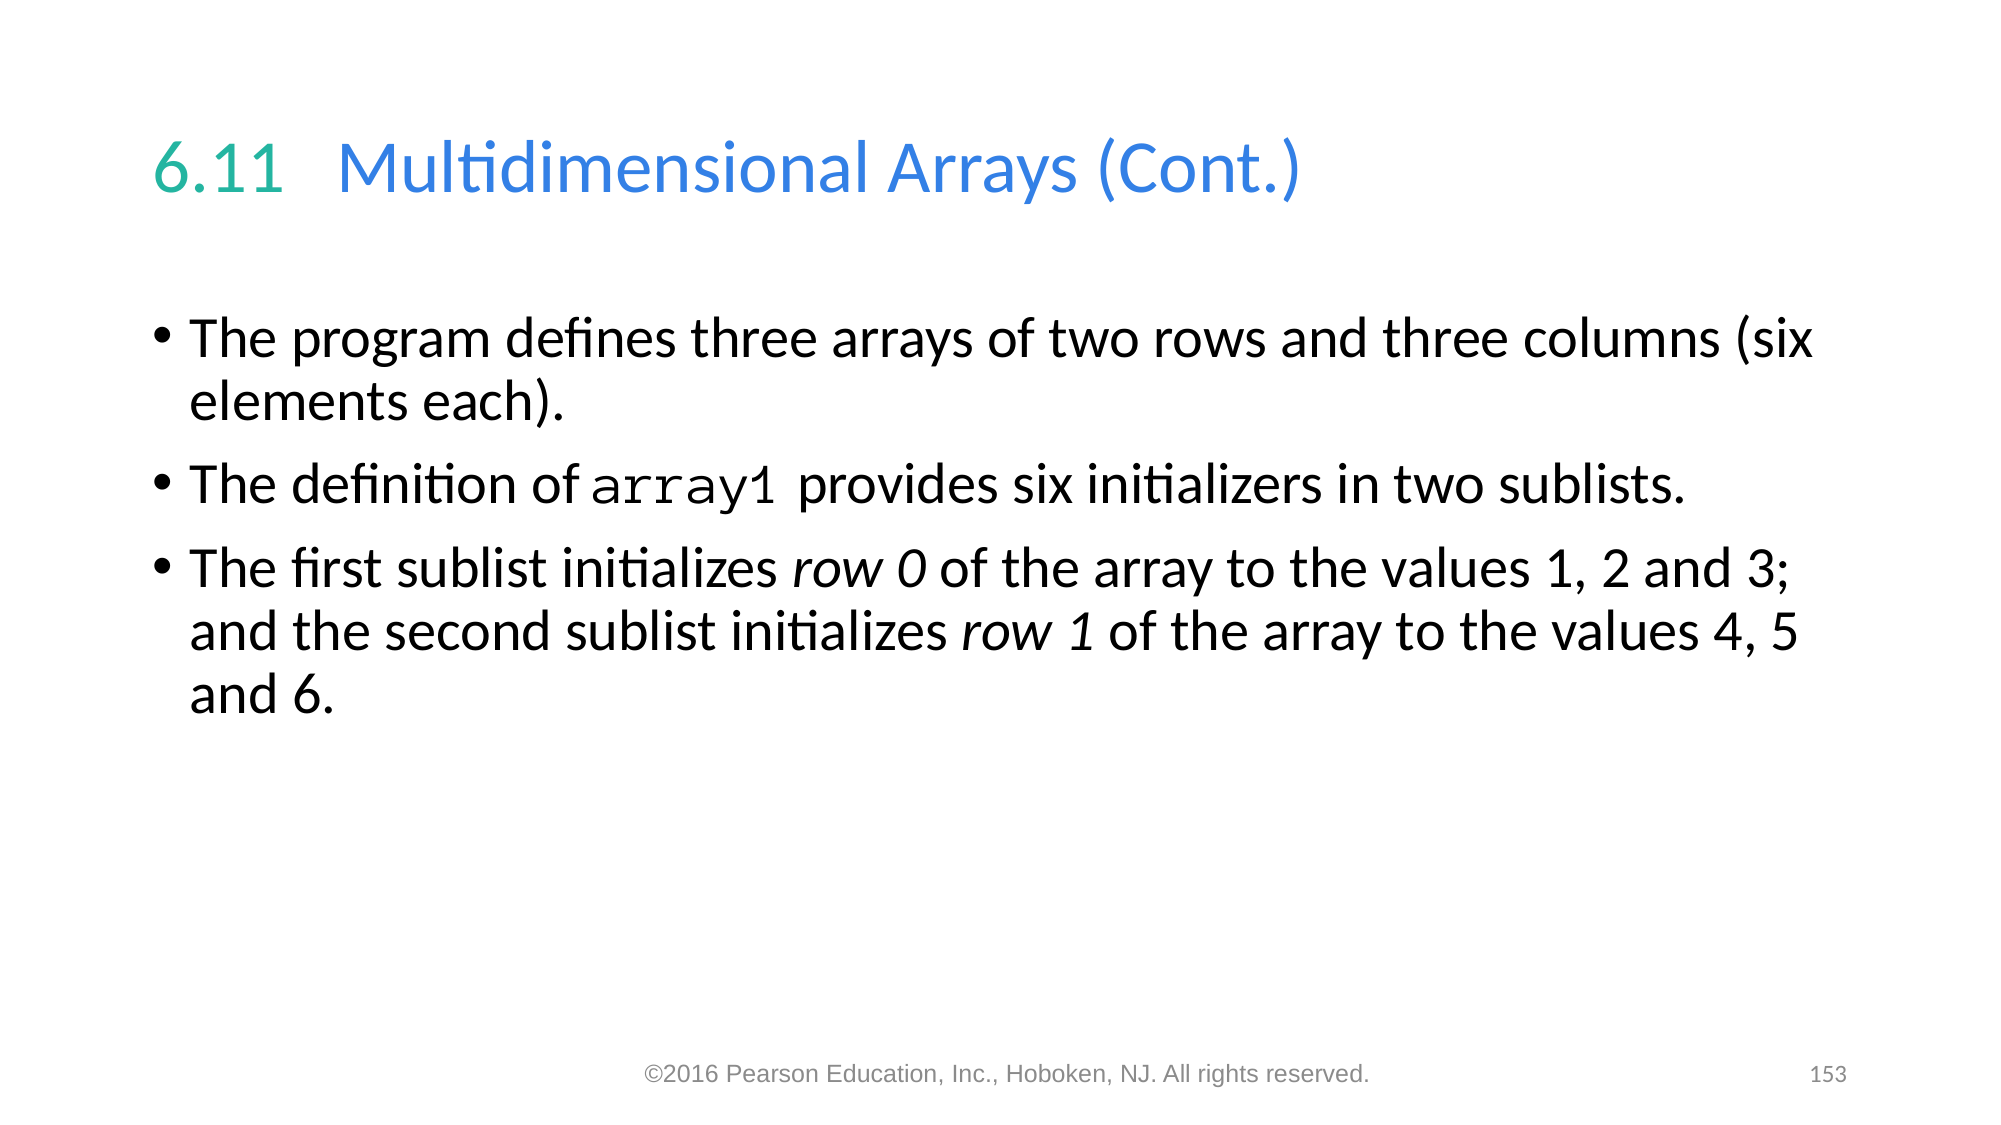

# 6.11   Multidimensional Arrays (Cont.)
The program defines three arrays of two rows and three columns (six elements each).
The definition of array1 provides six initializers in two sublists.
The first sublist initializes row 0 of the array to the values 1, 2 and 3; and the second sublist initializes row 1 of the array to the values 4, 5 and 6.
153
©2016 Pearson Education, Inc., Hoboken, NJ. All rights reserved.